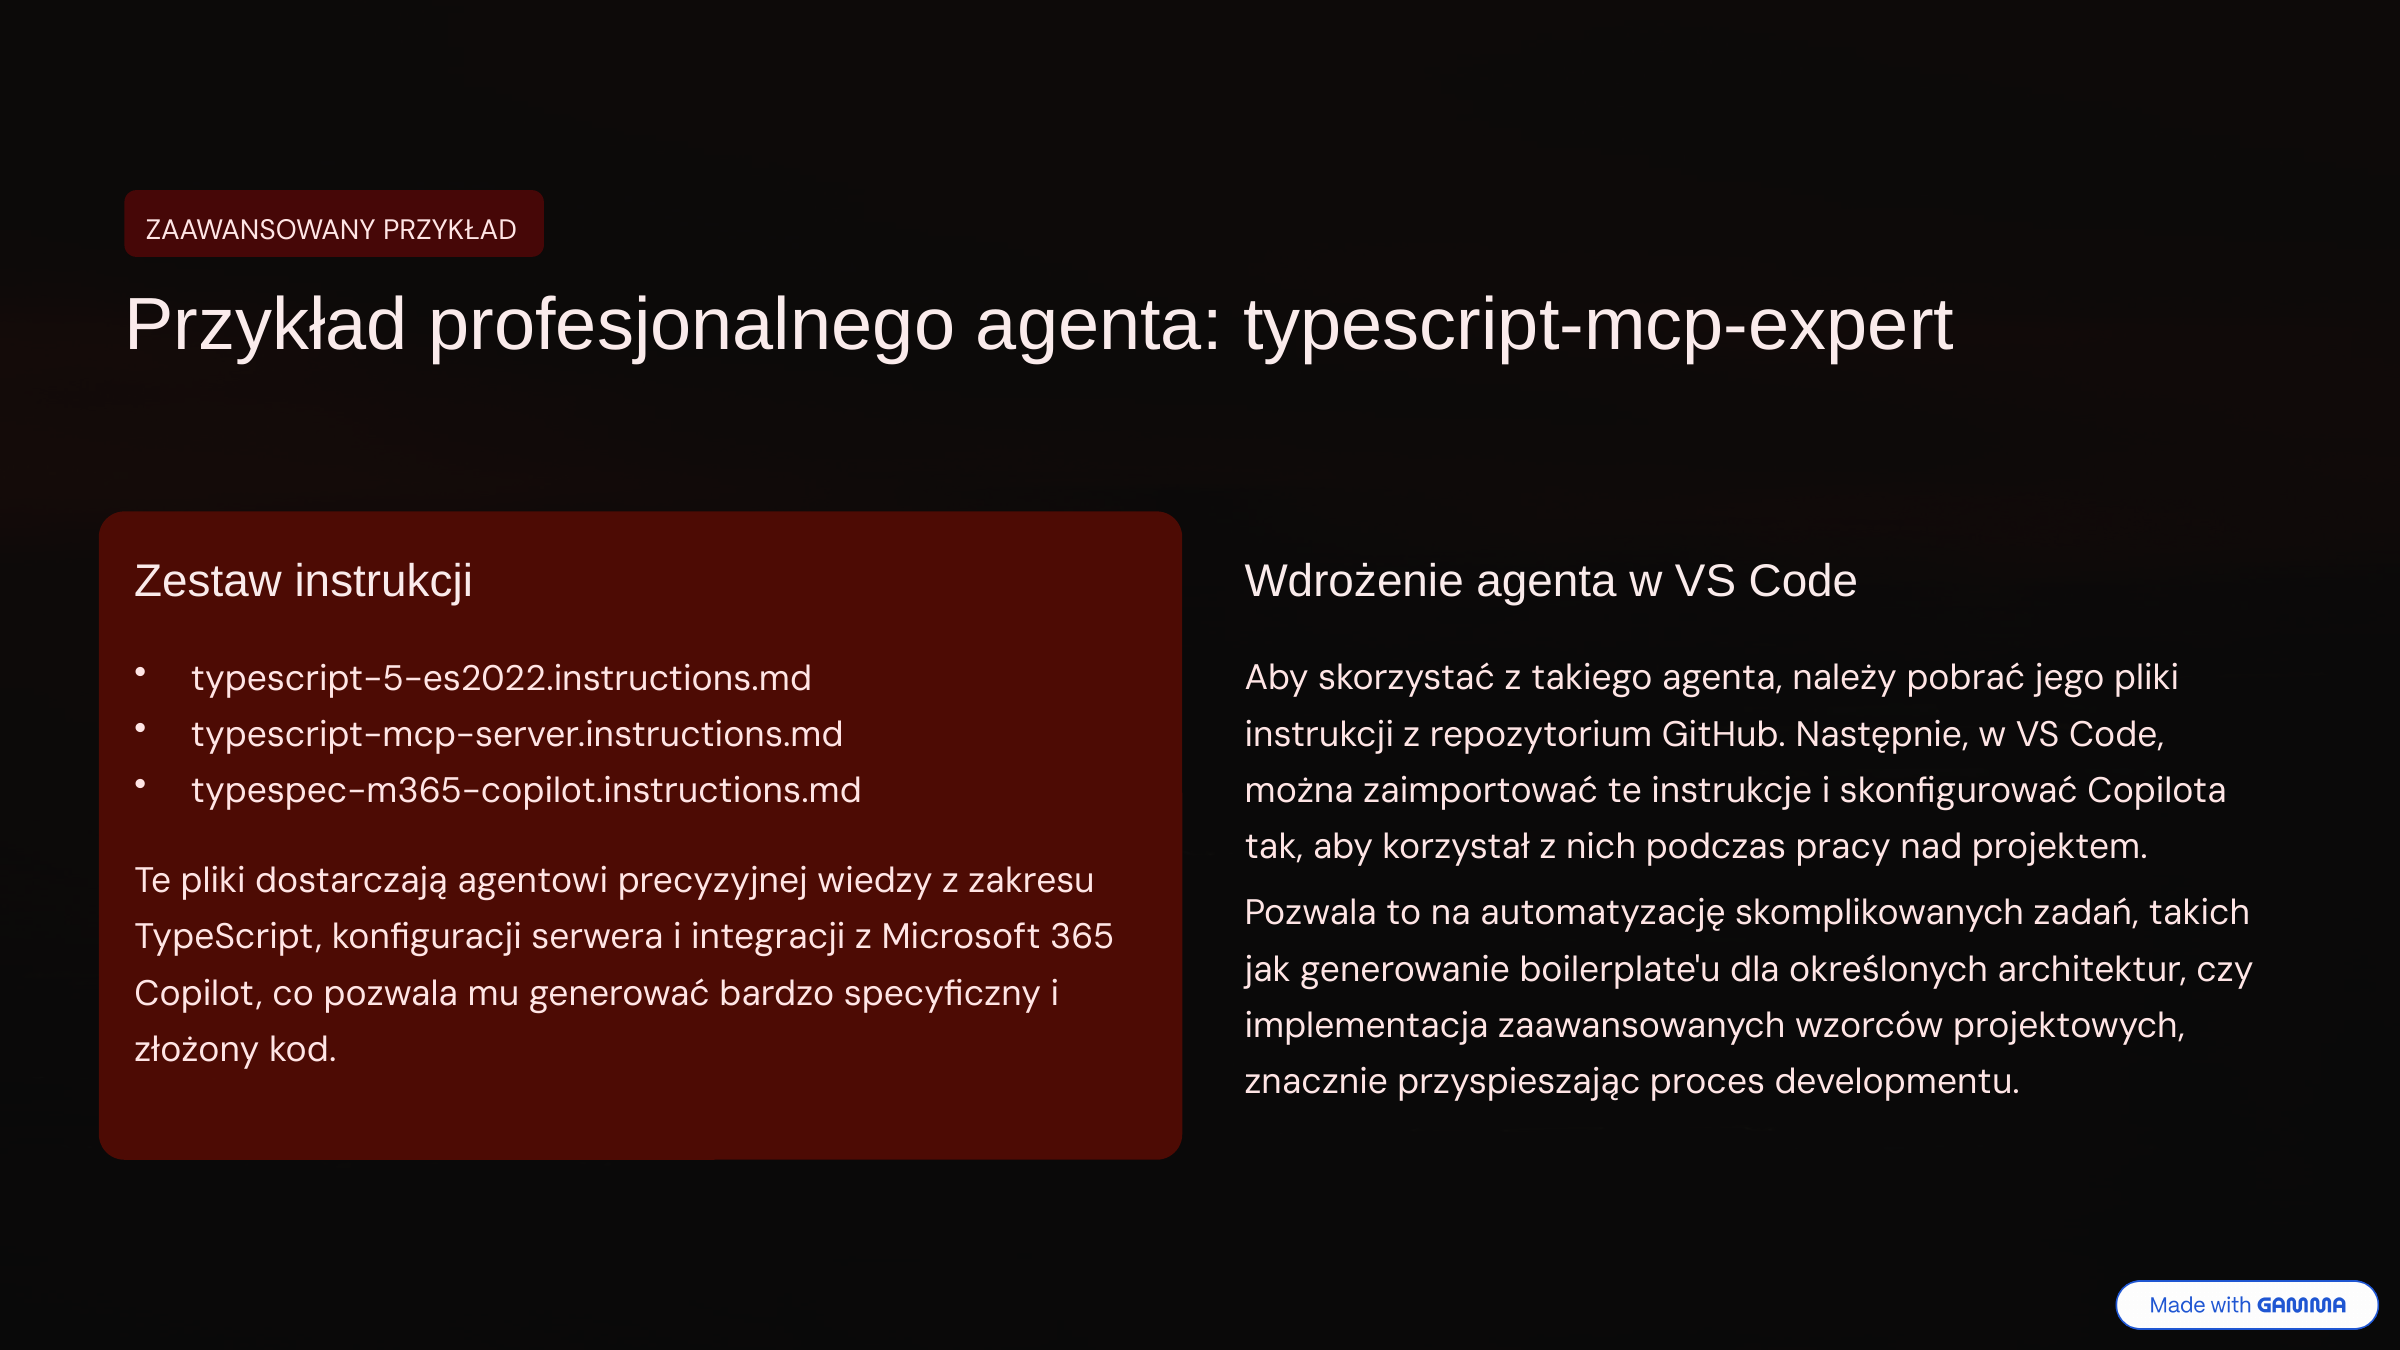

ZAAWANSOWANY PRZYKŁAD
Przykład profesjonalnego agenta: typescript-mcp-expert

Zestaw instrukcji
Wdrożenie agenta w VS Code
typescript-5-es2022.instructions.md
typescript-mcp-server.instructions.md
typespec-m365-copilot.instructions.md
Aby skorzystać z takiego agenta, należy pobrać jego pliki instrukcji z repozytorium GitHub. Następnie, w VS Code, można zaimportować te instrukcje i skonfigurować Copilota tak, aby korzystał z nich podczas pracy nad projektem.
Te pliki dostarczają agentowi precyzyjnej wiedzy z zakresu TypeScript, konfiguracji serwera i integracji z Microsoft 365 Copilot, co pozwala mu generować bardzo specyficzny i złożony kod.
Pozwala to na automatyzację skomplikowanych zadań, takich jak generowanie boilerplate'u dla określonych architektur, czy implementacja zaawansowanych wzorców projektowych, znacznie przyspieszając proces developmentu.